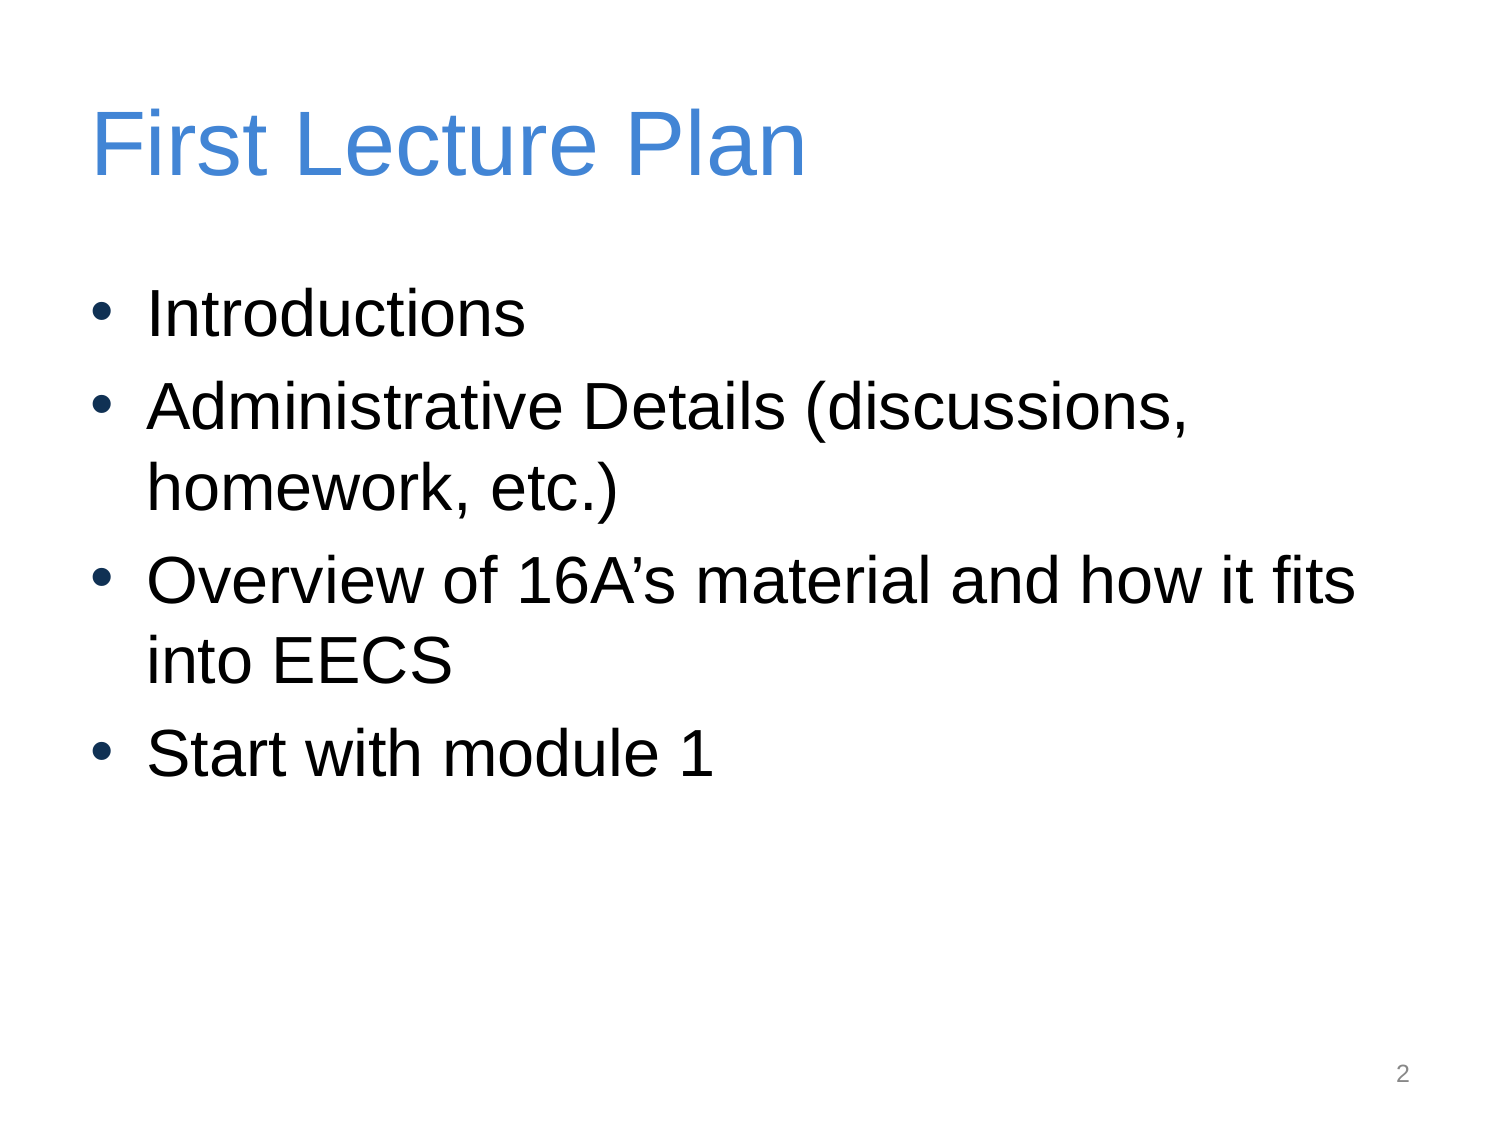

# First Lecture Plan
Introductions
Administrative Details (discussions, homework, etc.)
Overview of 16A’s material and how it fits into EECS
Start with module 1
2